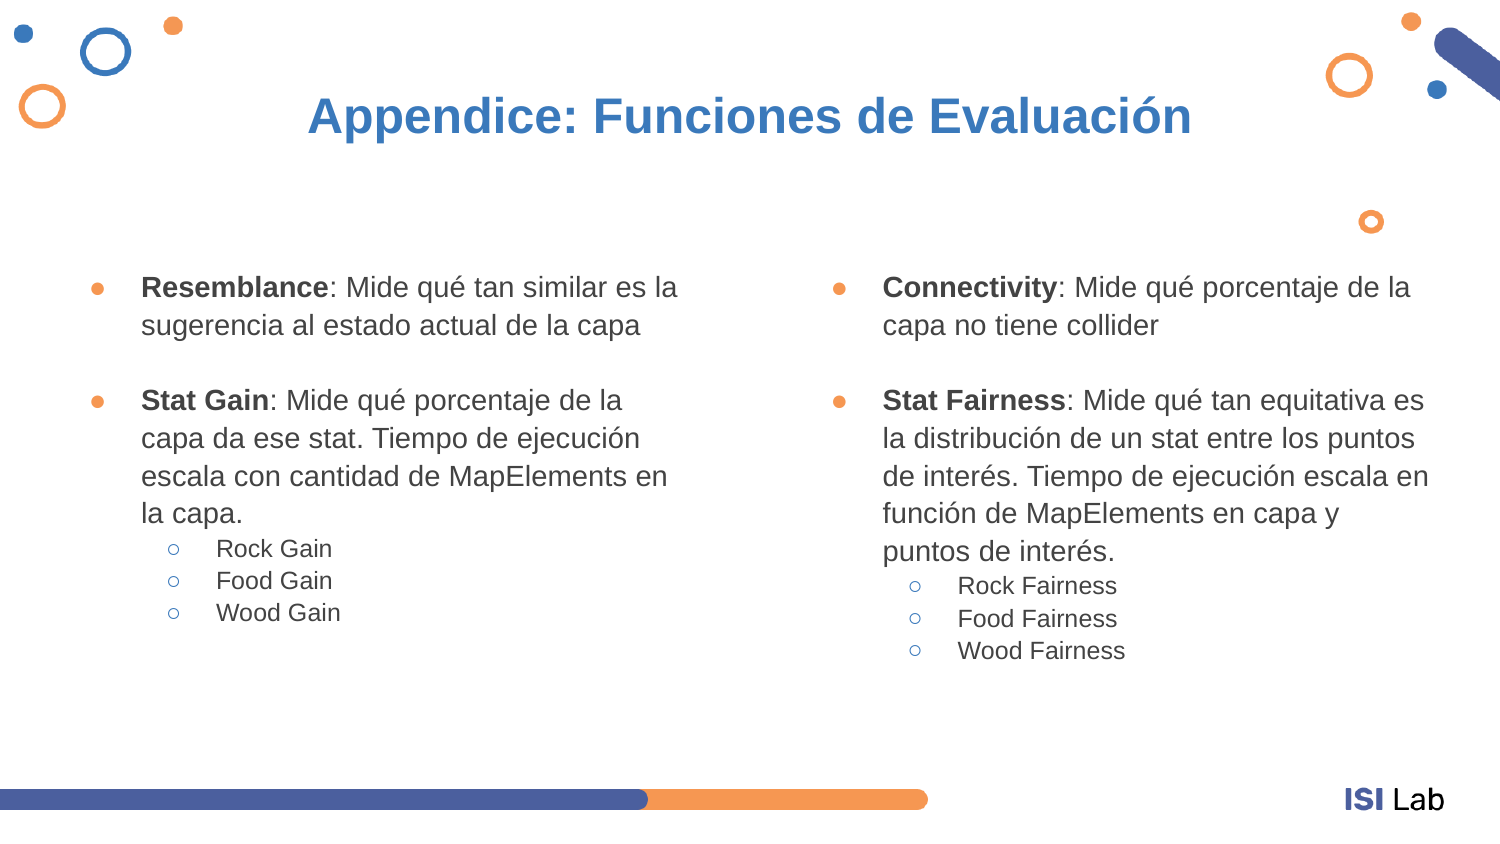

# Appendice: Funciones de Evaluación
Resemblance: Mide qué tan similar es la sugerencia al estado actual de la capa

Stat Gain: Mide qué porcentaje de la capa da ese stat. Tiempo de ejecución escala con cantidad de MapElements en la capa.
Rock Gain
Food Gain
Wood Gain
Connectivity: Mide qué porcentaje de la capa no tiene collider

Stat Fairness: Mide qué tan equitativa es la distribución de un stat entre los puntos de interés. Tiempo de ejecución escala en función de MapElements en capa y puntos de interés.
Rock Fairness
Food Fairness
Wood Fairness